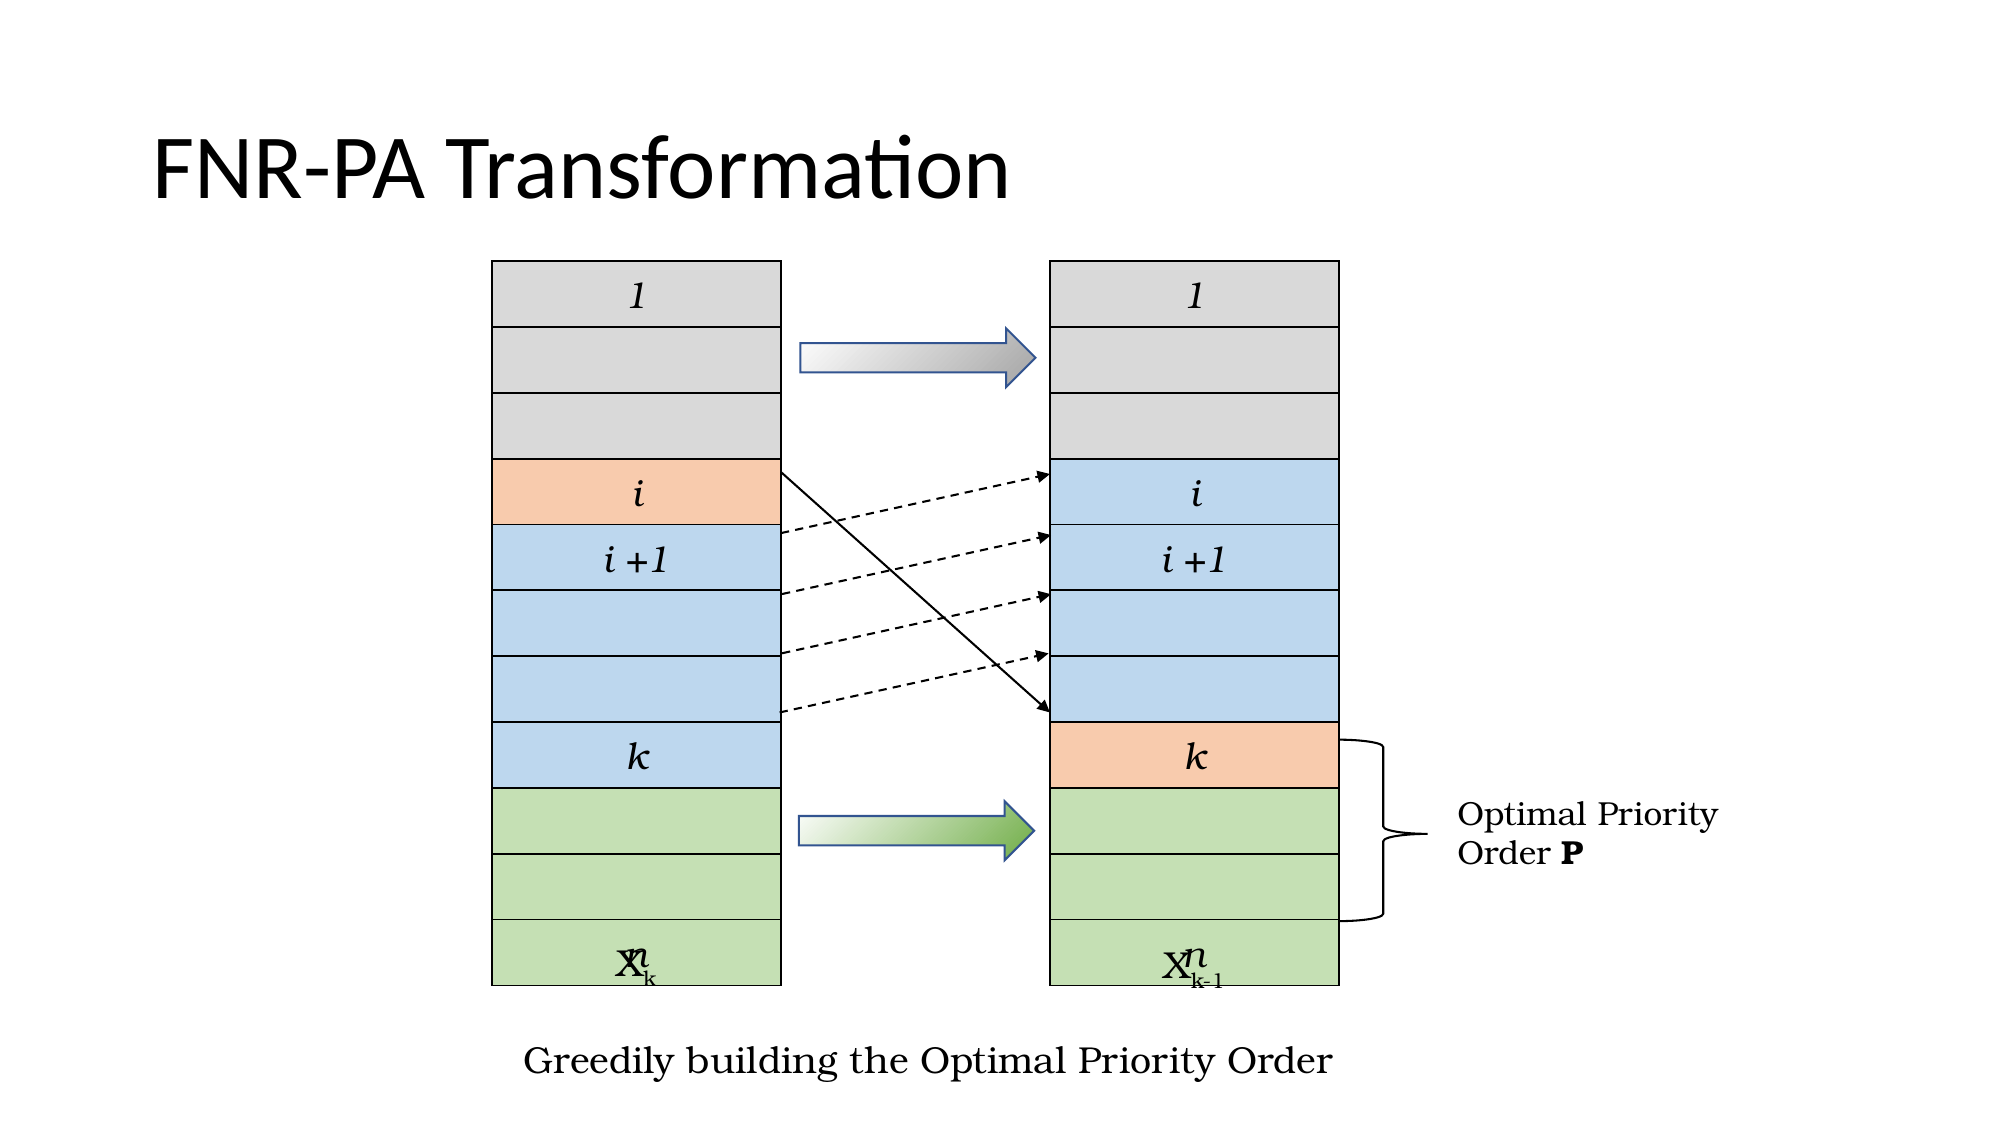

# FNR-PA Transformation
| 1 |
| --- |
|  |
|  |
| i |
| i +1 |
|  |
|  |
| k |
|  |
|  |
| n |
| 1 |
| --- |
|  |
|  |
| i |
| i +1 |
|  |
|  |
| k |
|  |
|  |
| n |

Optimal Priority Order P

Xk
Xk-1
Greedily building the Optimal Priority Order